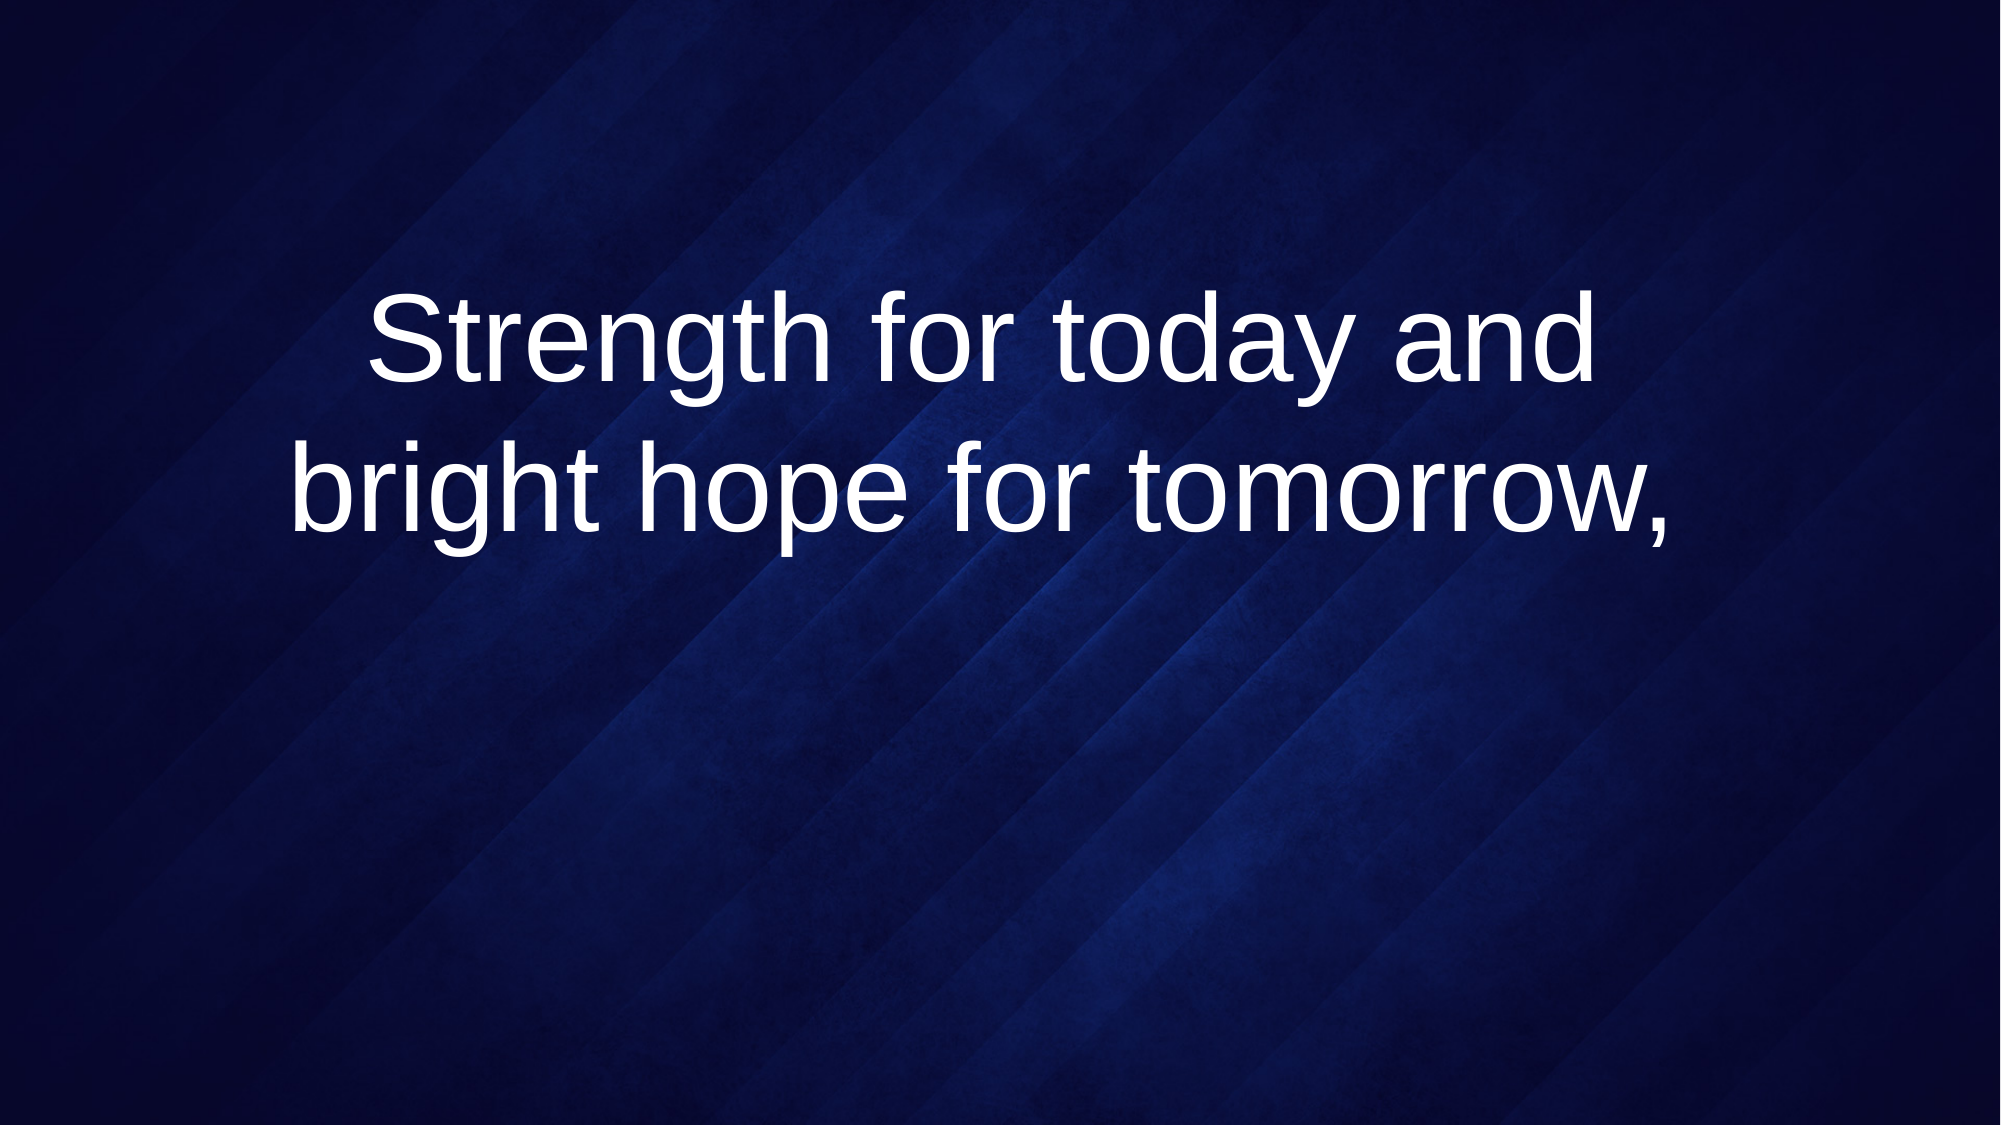

# Strength for today and bright hope for tomorrow,